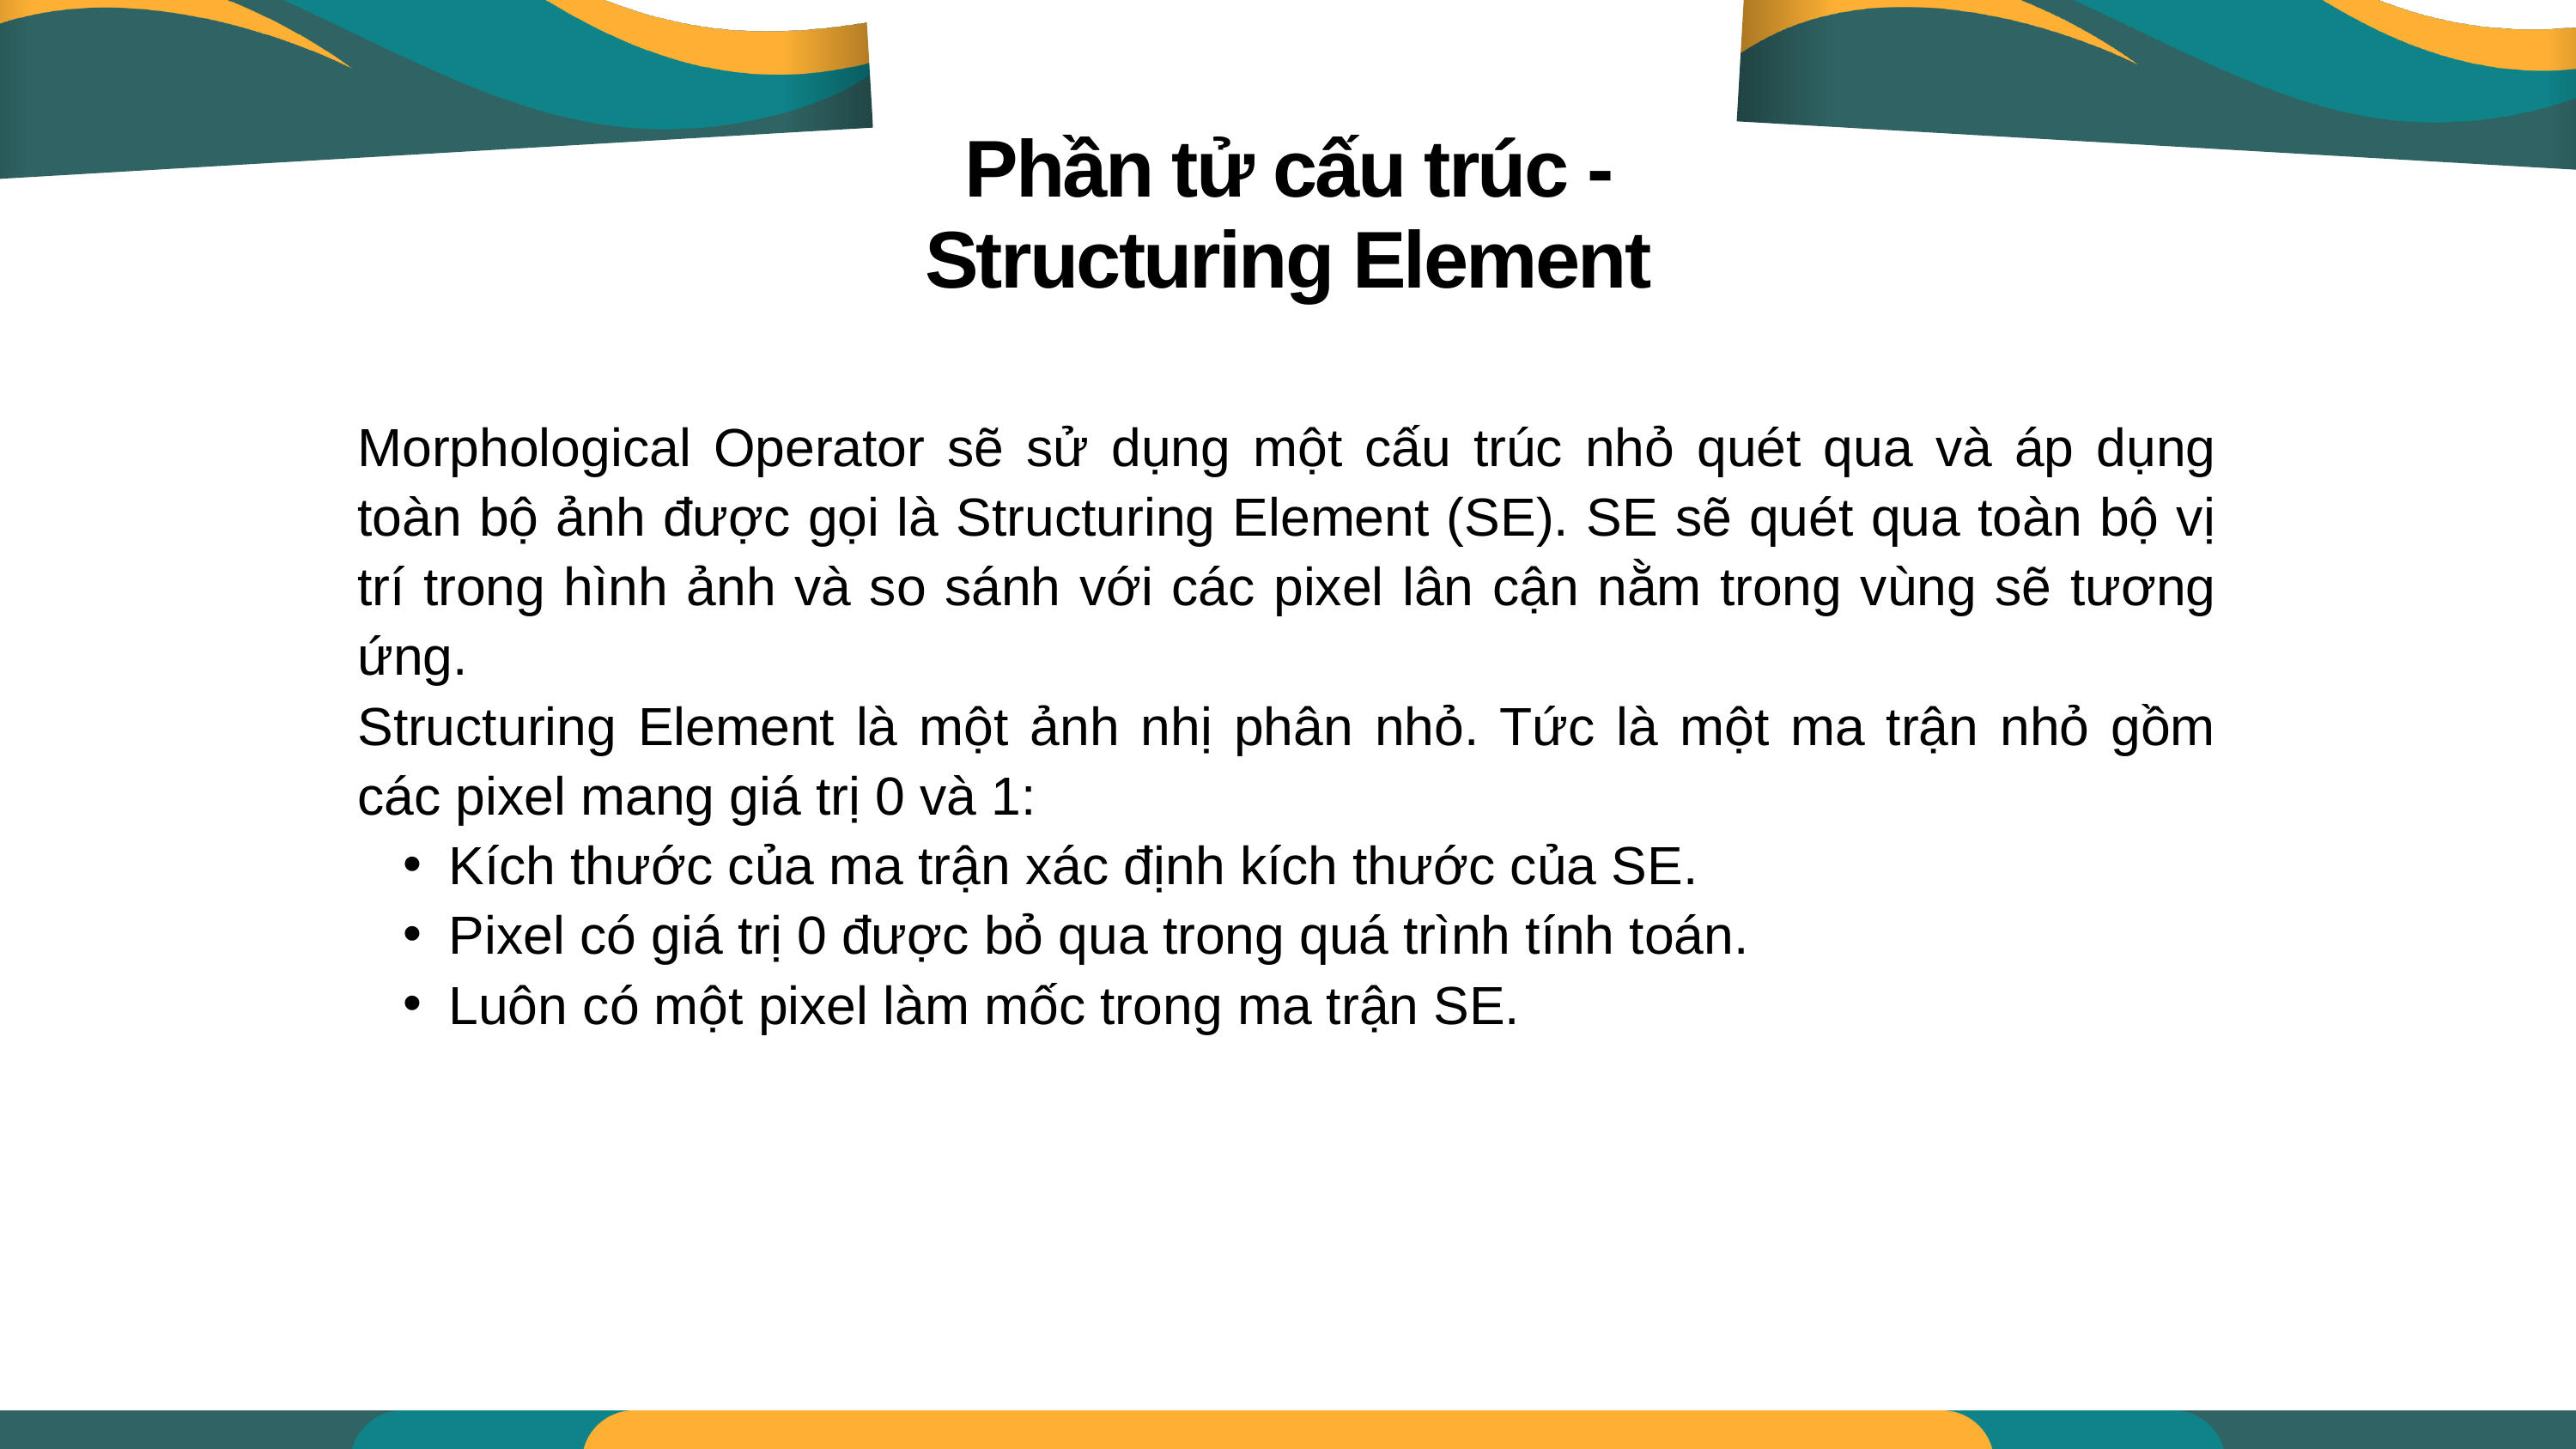

Phần tử cấu trúc - Structuring Element
Morphological Operator sẽ sử dụng một cấu trúc nhỏ quét qua và áp dụng toàn bộ ảnh được gọi là Structuring Element (SE). SE sẽ quét qua toàn bộ vị trí trong hình ảnh và so sánh với các pixel lân cận nằm trong vùng sẽ tương ứng.
Structuring Element là một ảnh nhị phân nhỏ. Tức là một ma trận nhỏ gồm các pixel mang giá trị 0 và 1:
Kích thước của ma trận xác định kích thước của SE.
Pixel có giá trị 0 được bỏ qua trong quá trình tính toán.
Luôn có một pixel làm mốc trong ma trận SE.

Setting Performance Standards